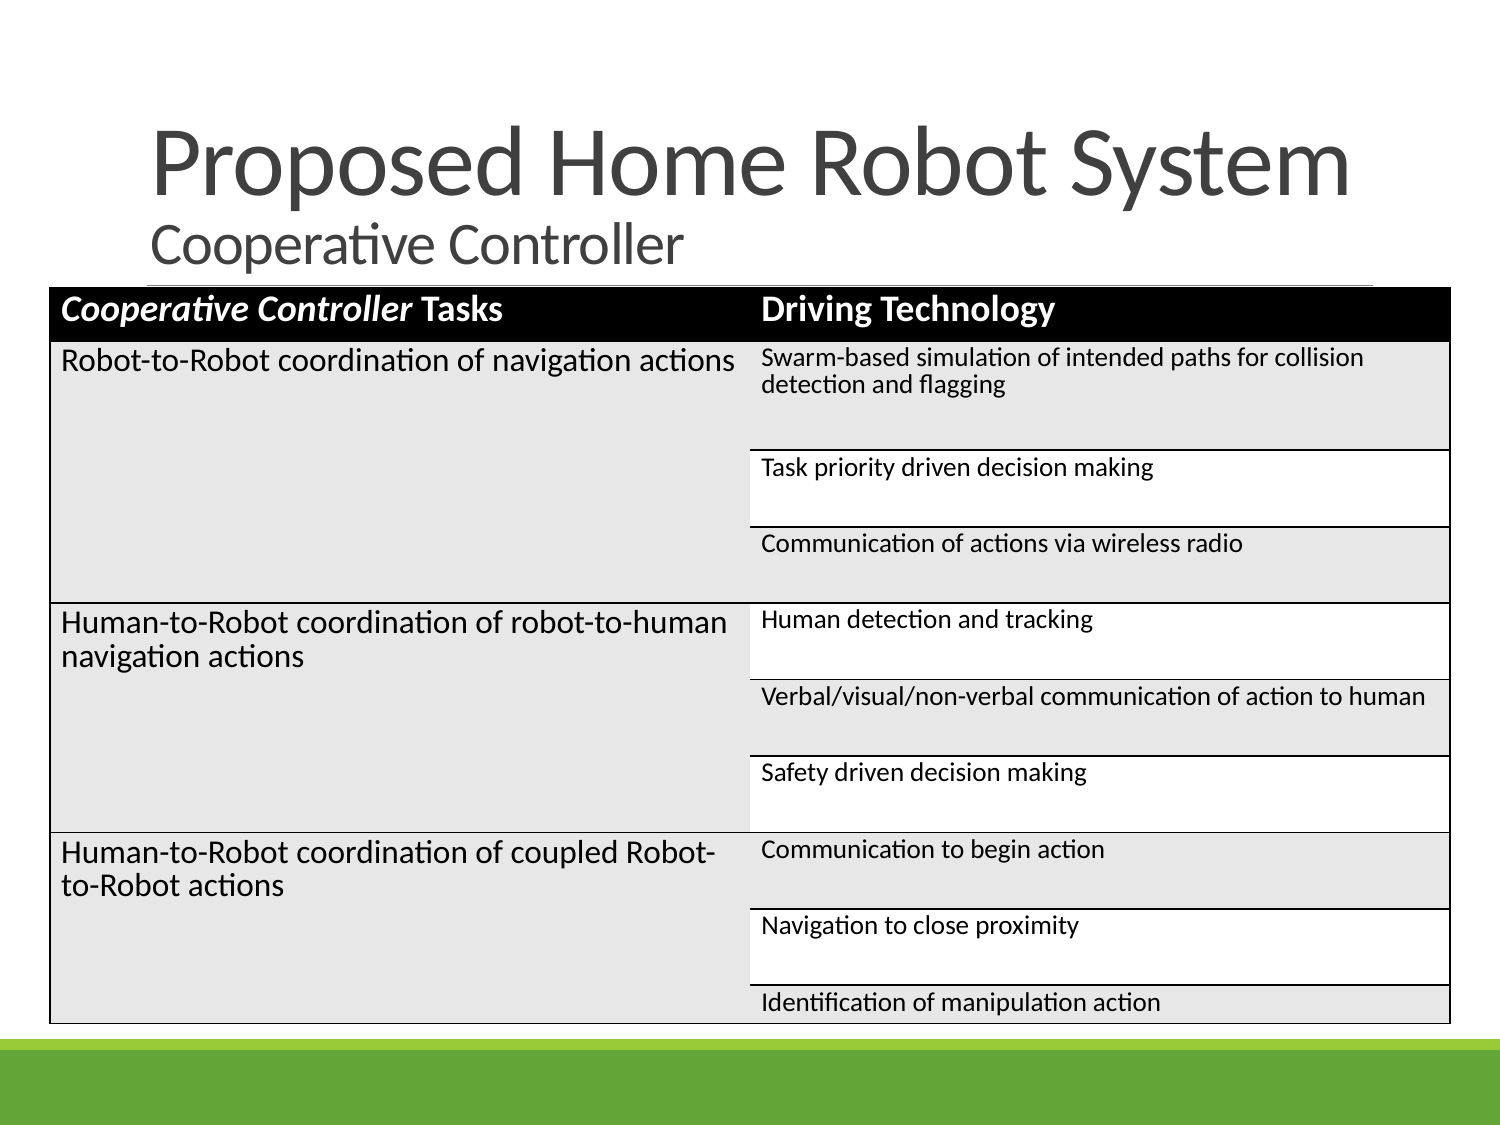

# Proposed Home Robot System Cooperative Controller
| Cooperative Controller Tasks | Driving Technology |
| --- | --- |
| Robot-to-Robot coordination of navigation actions | Swarm-based simulation of intended paths for collision detection and flagging |
|  | Task priority driven decision making |
|  | Communication of actions via wireless radio |
| Human-to-Robot coordination of robot-to-human navigation actions | Human detection and tracking |
|  | Verbal/visual/non-verbal communication of action to human |
|  | Safety driven decision making |
| Human-to-Robot coordination of coupled Robot-to-Robot actions | Communication to begin action |
|  | Navigation to close proximity |
|  | Identification of manipulation action |